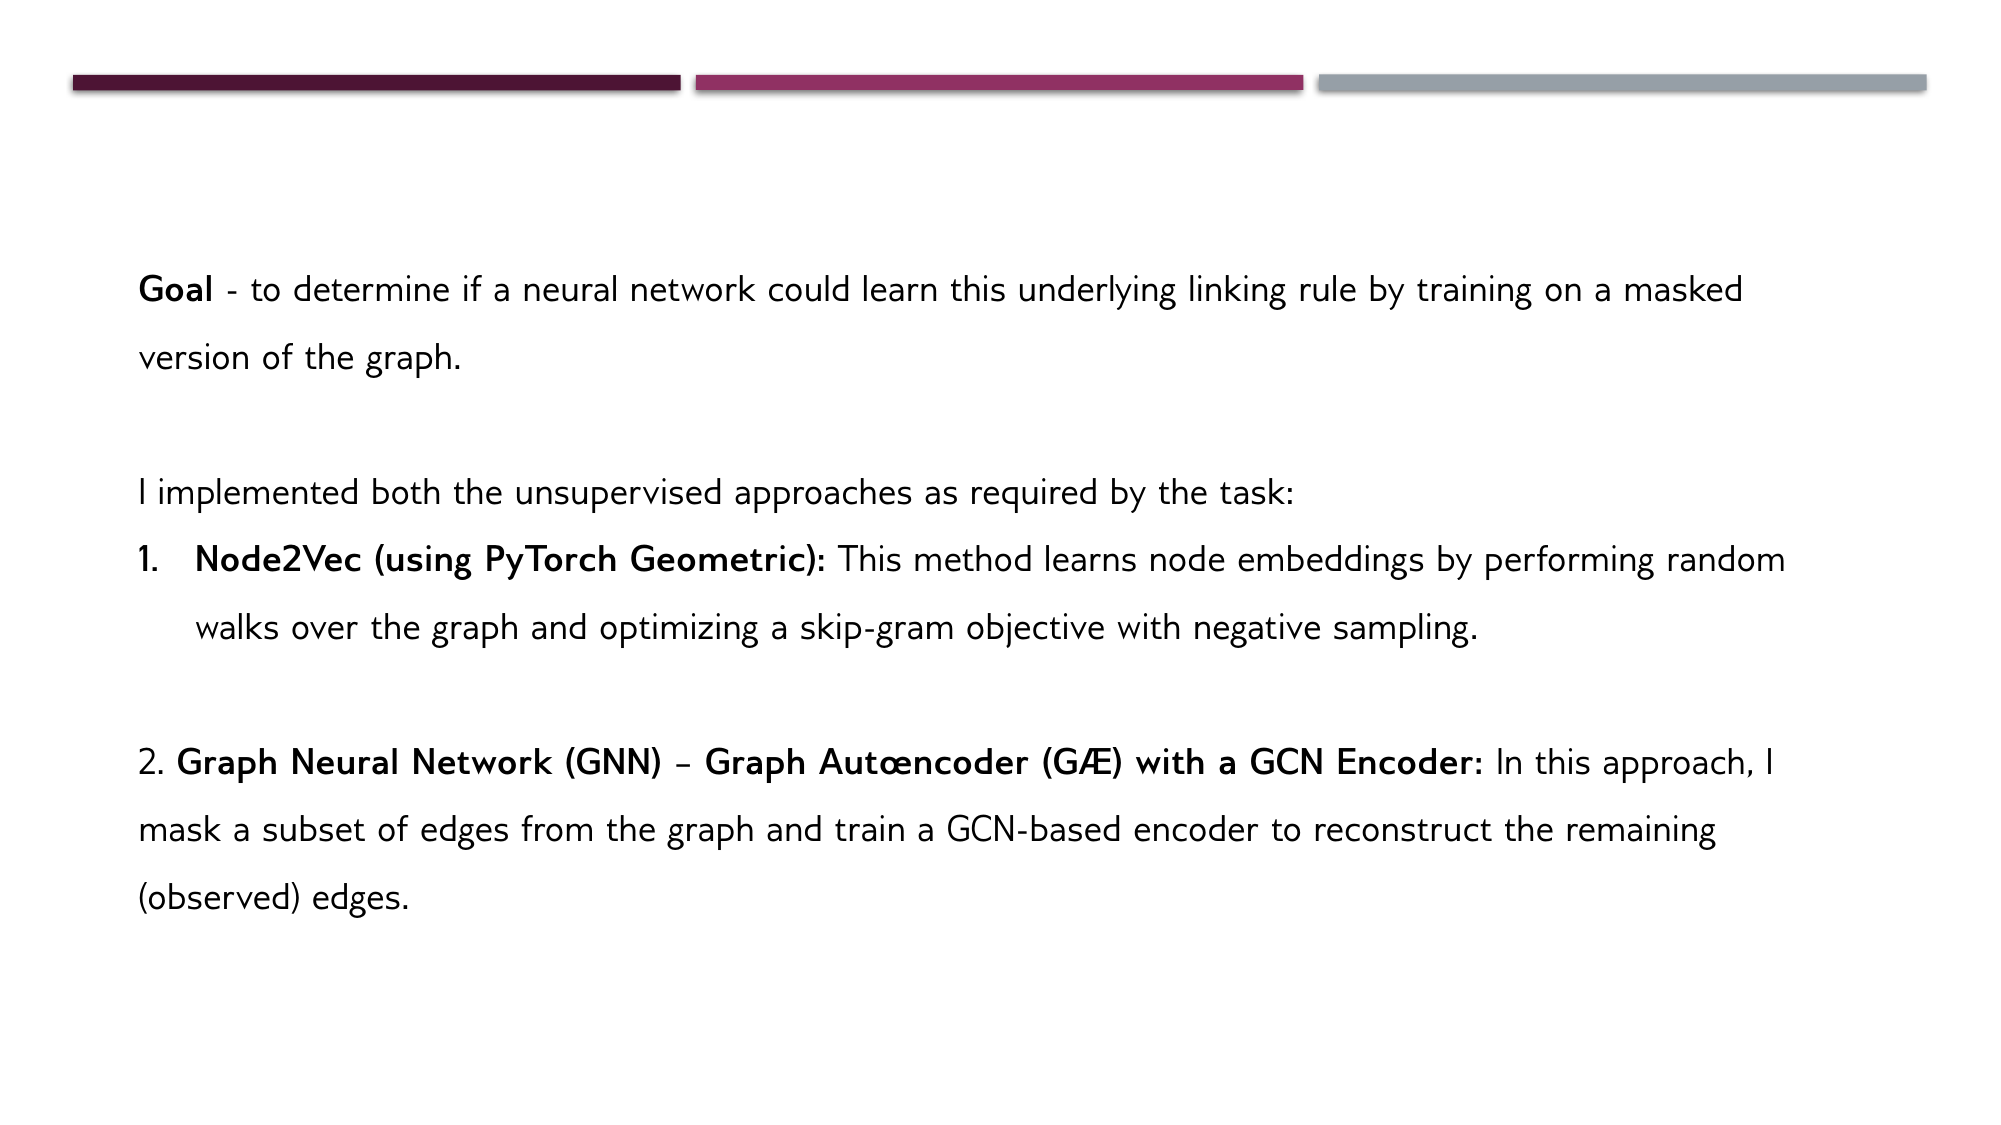

Goal - to determine if a neural network could learn this underlying linking rule by training on a masked version of the graph.

I implemented both the unsupervised approaches as required by the task:
Node2Vec (using PyTorch Geometric): This method learns node embeddings by performing random walks over the graph and optimizing a skip-gram objective with negative sampling.

2. Graph Neural Network (GNN) – Graph Autoencoder (GAE) with a GCN Encoder: In this approach, I mask a subset of edges from the graph and train a GCN-based encoder to reconstruct the remaining (observed) edges.